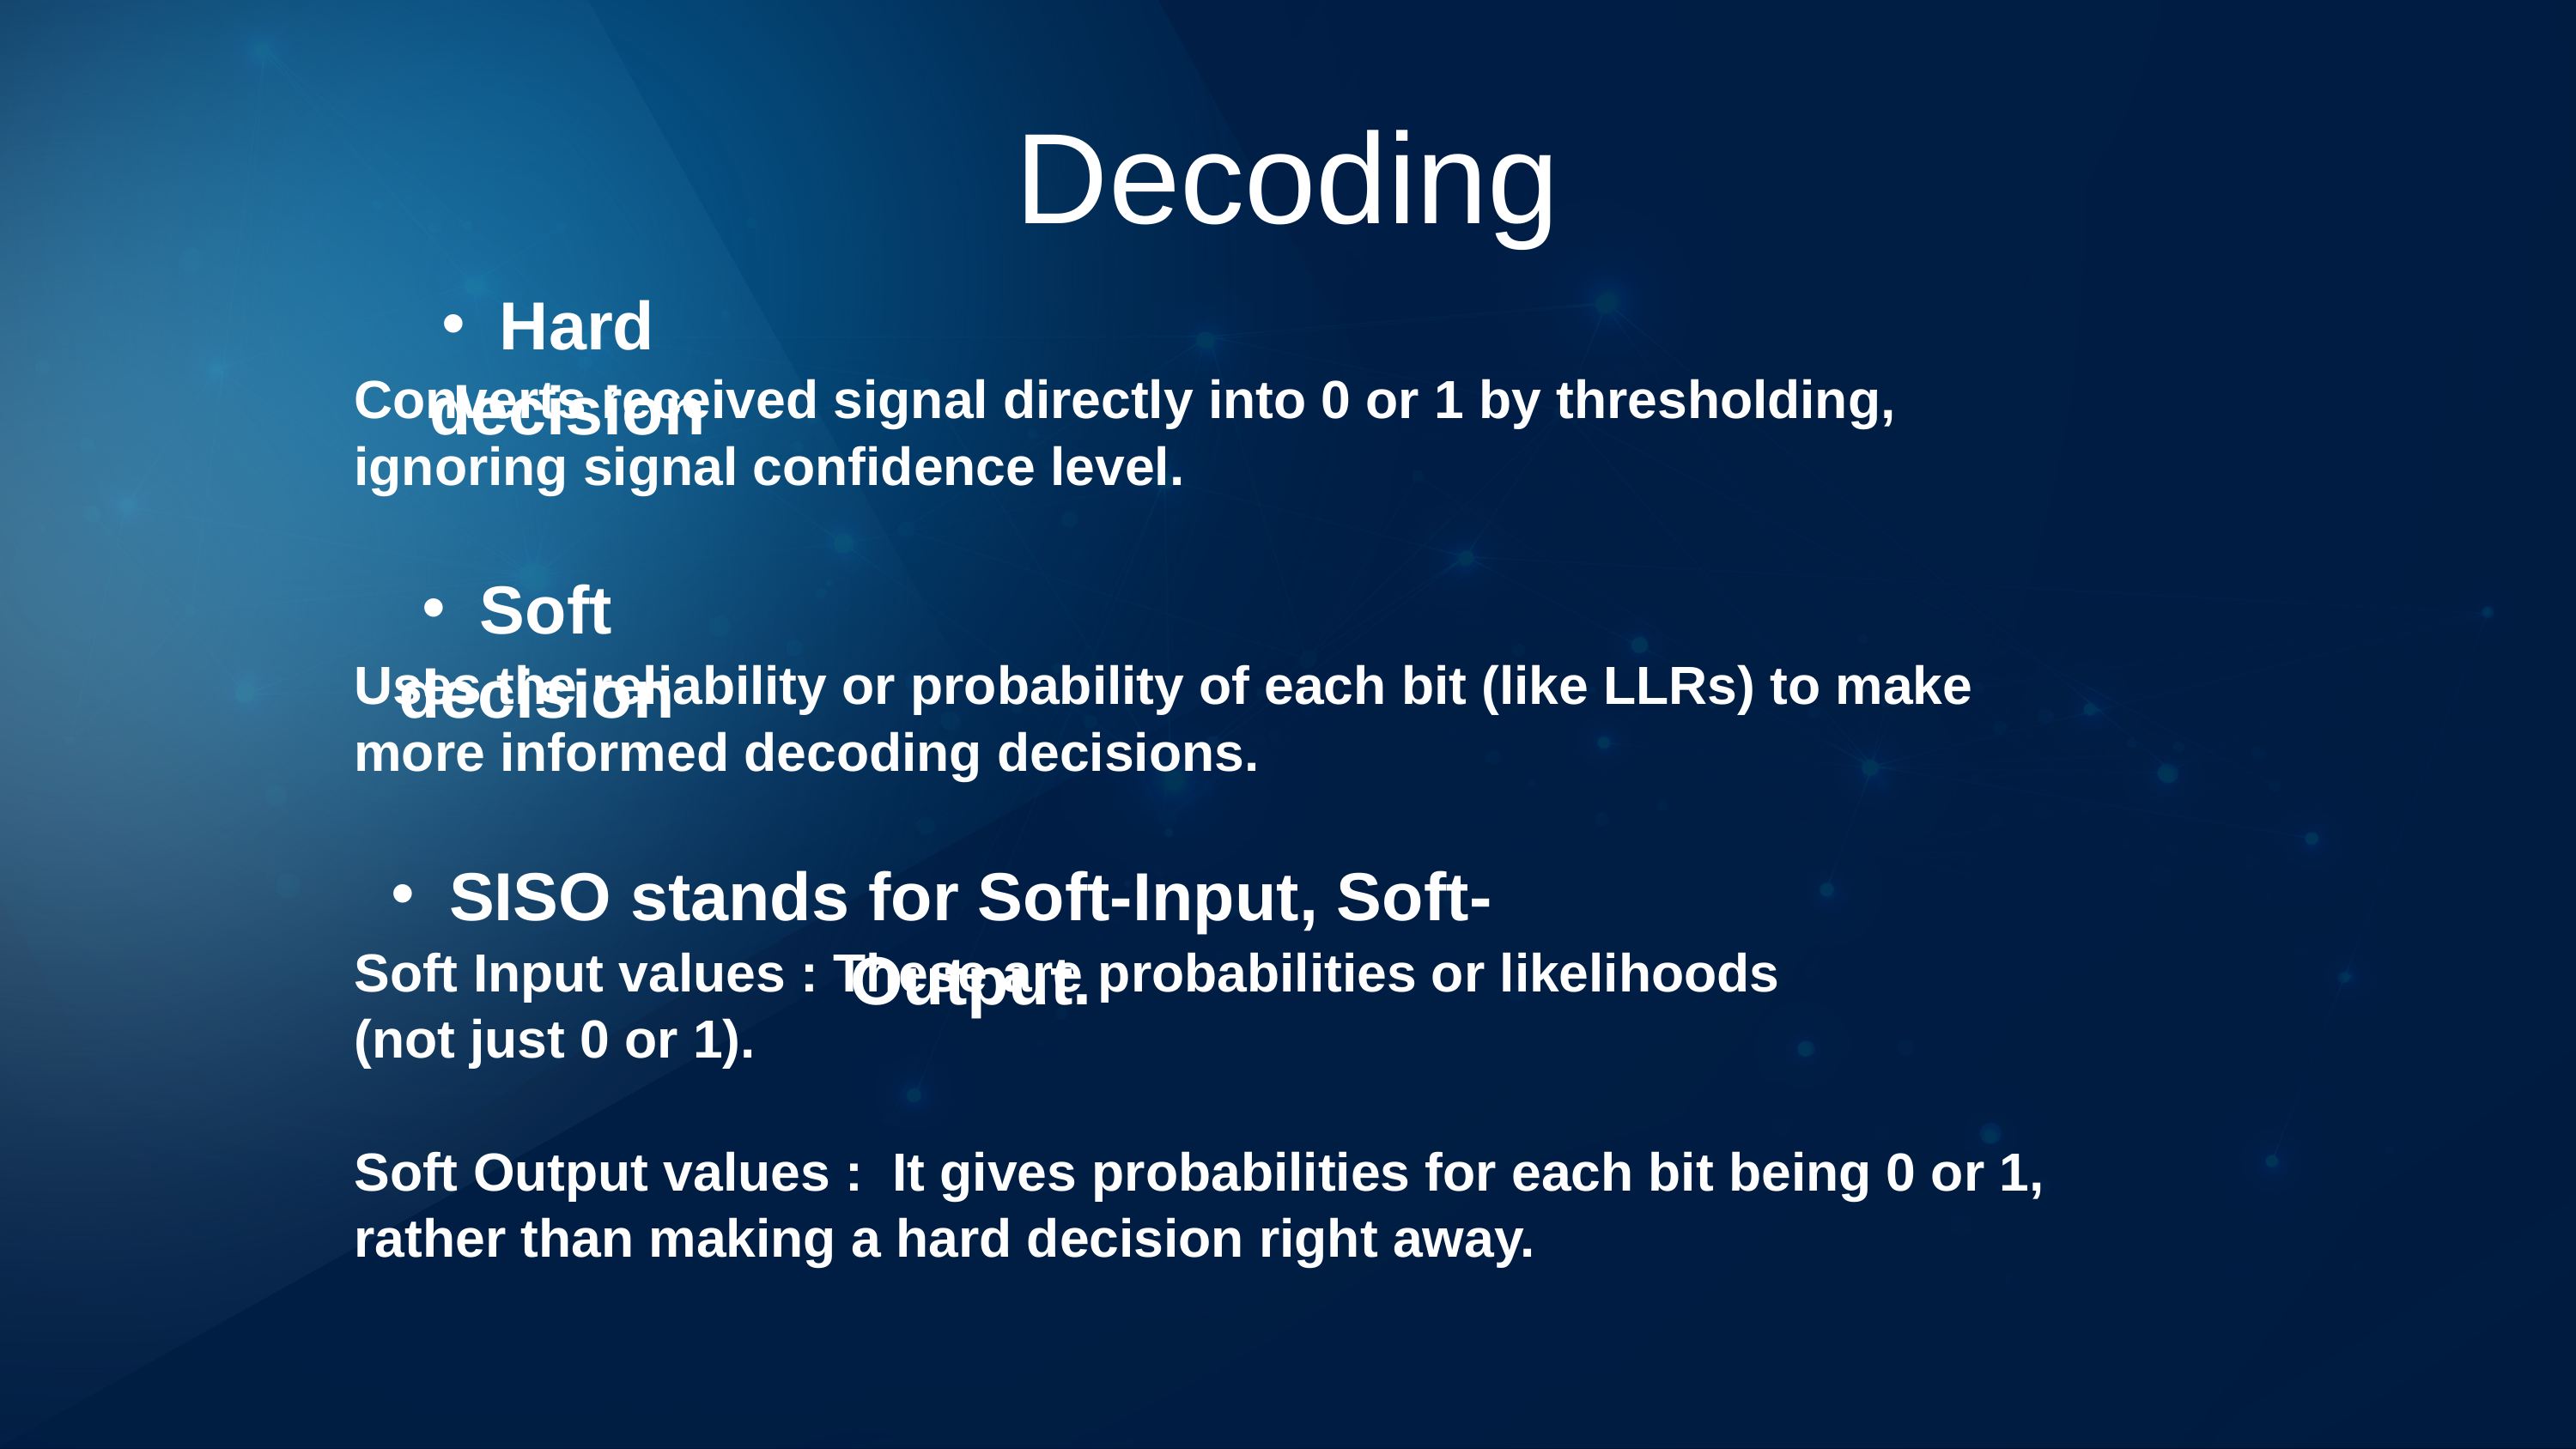

Decoding

Hard decision
Converts received signal directly into 0 or 1 by thresholding, ignoring signal confidence level.
Soft decision
Uses the reliability or probability of each bit (like LLRs) to make more informed decoding decisions.
SISO stands for Soft-Input, Soft-Output.
Soft Input values : These are probabilities or likelihoods
(not just 0 or 1).

Soft Output values :  It gives probabilities for each bit being 0 or 1, rather than making a hard decision right away.